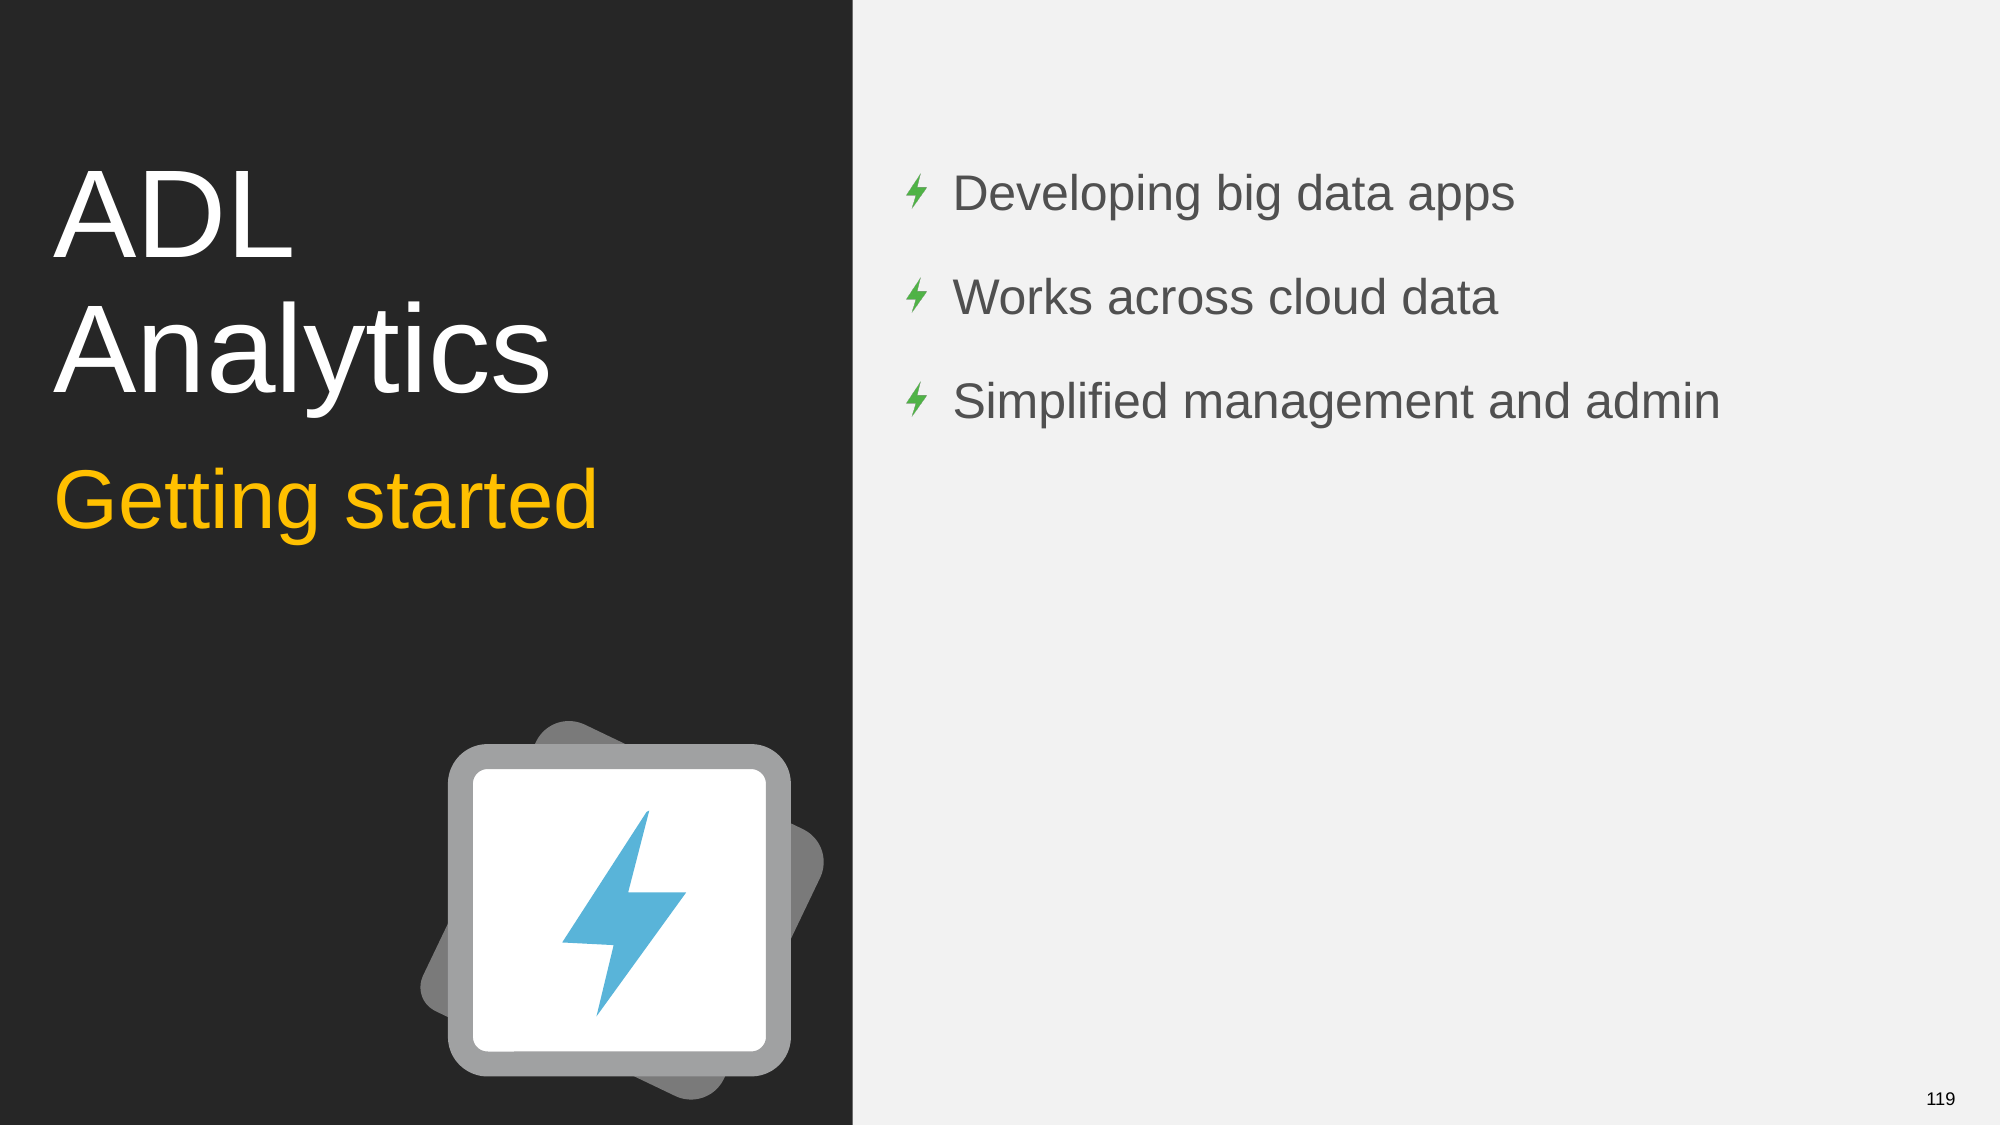

ADL Analytics
Getting started
Developing big data apps
Works across cloud data
Simplified management and admin

119